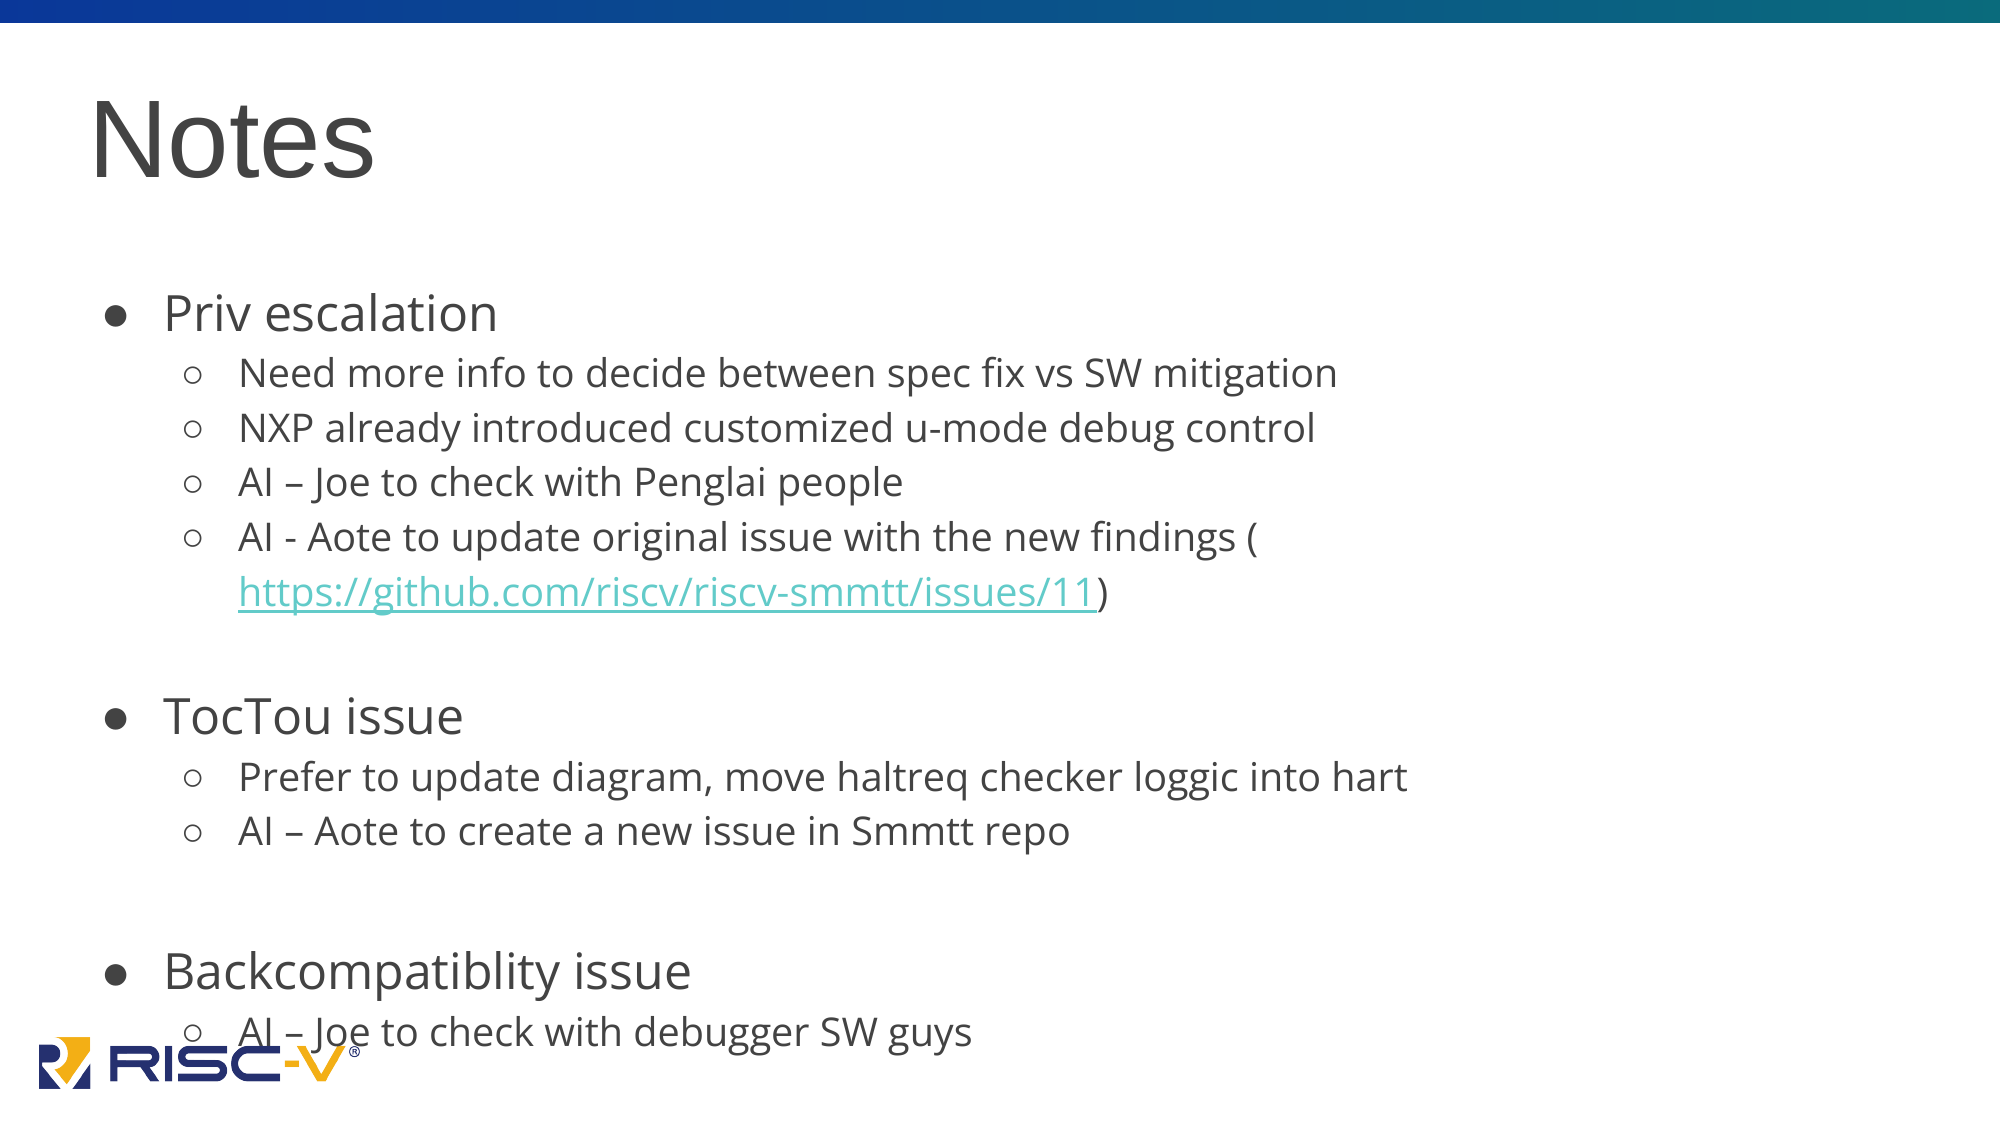

# Notes
Priv escalation
Need more info to decide between spec fix vs SW mitigation
NXP already introduced customized u-mode debug control
AI – Joe to check with Penglai people
AI - Aote to update original issue with the new findings (https://github.com/riscv/riscv-smmtt/issues/11)

TocTou issue
Prefer to update diagram, move haltreq checker loggic into hart
AI – Aote to create a new issue in Smmtt repo

Backcompatiblity issue
AI – Joe to check with debugger SW guys